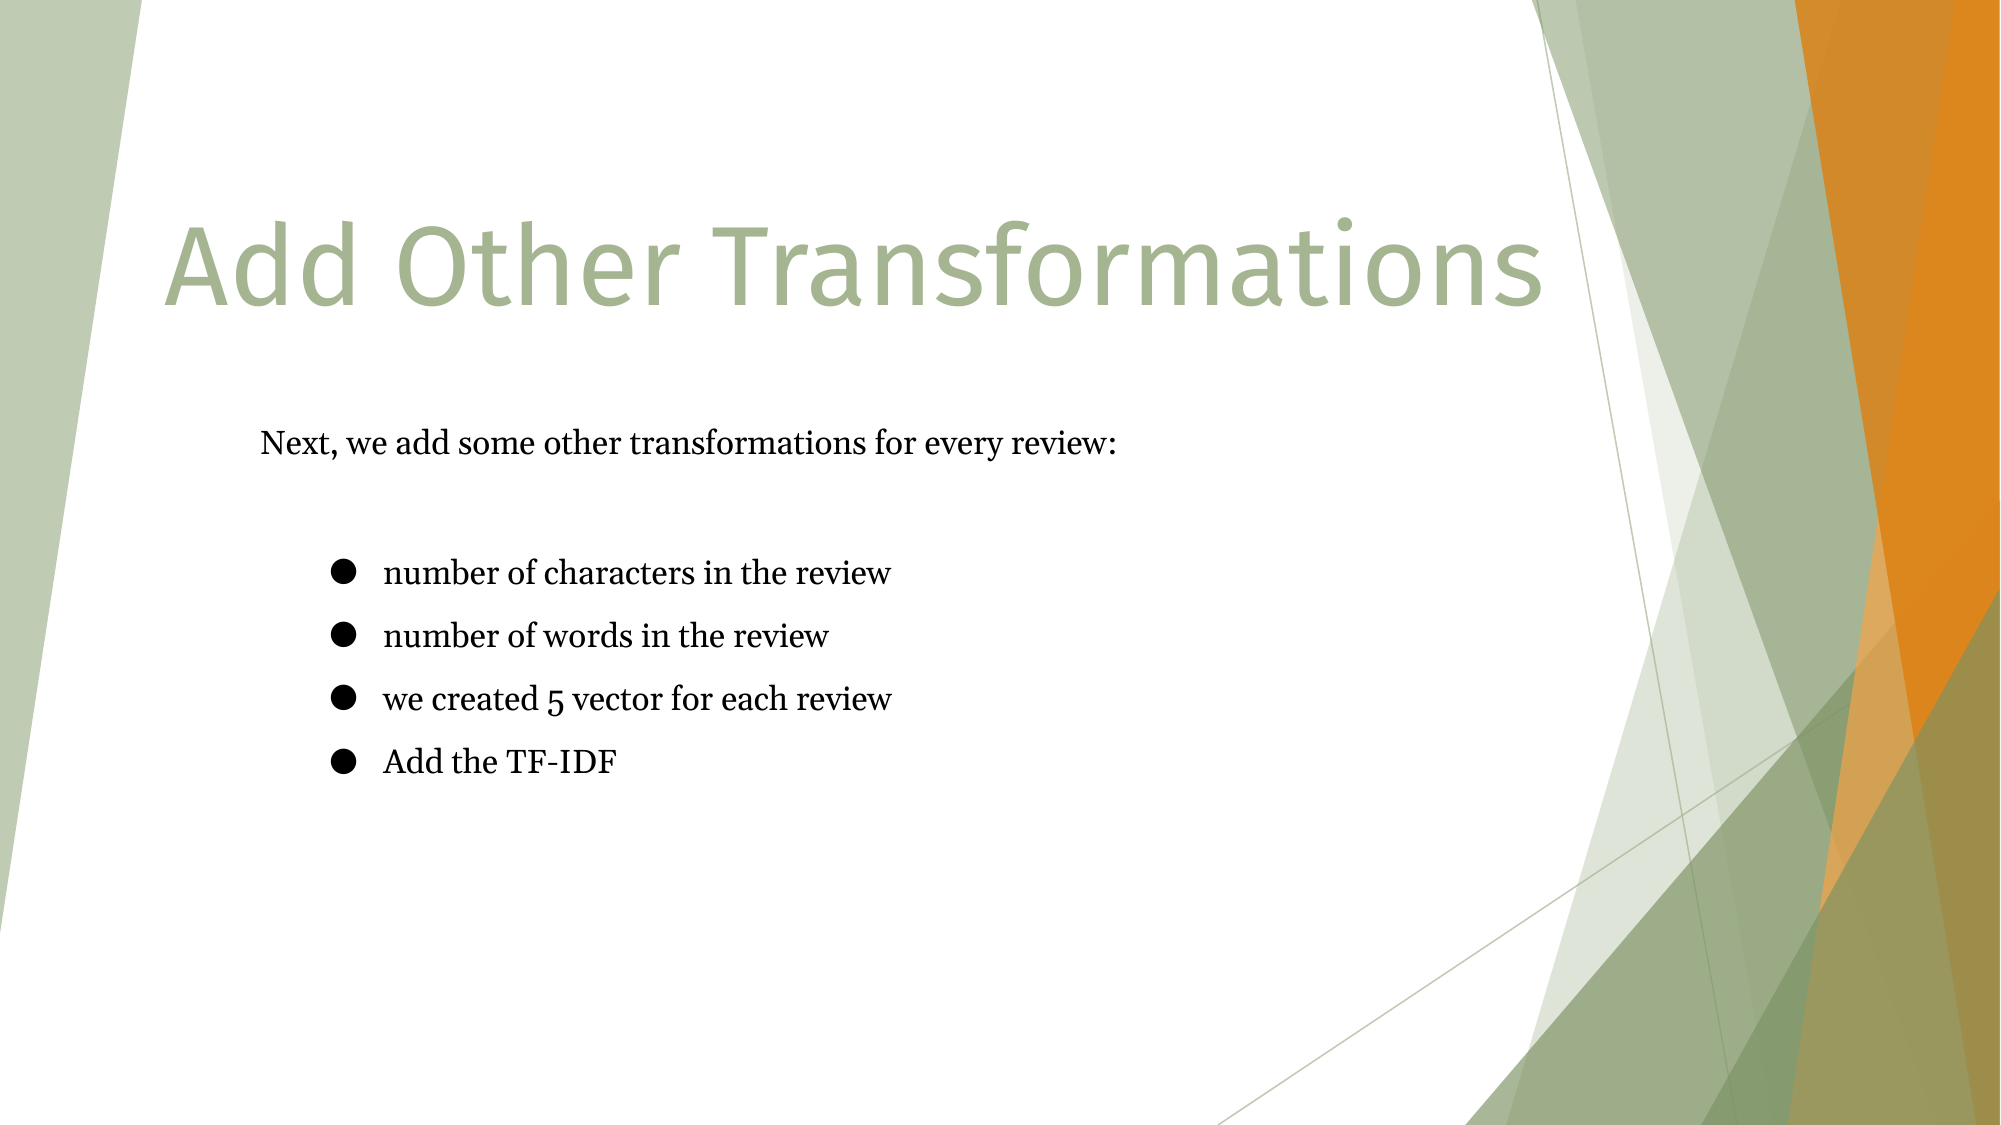

# Add Other Transformations
Next, we add some other transformations for every review:
number of characters in the review
number of words in the review
we created 5 vector for each review
Add the TF-IDF